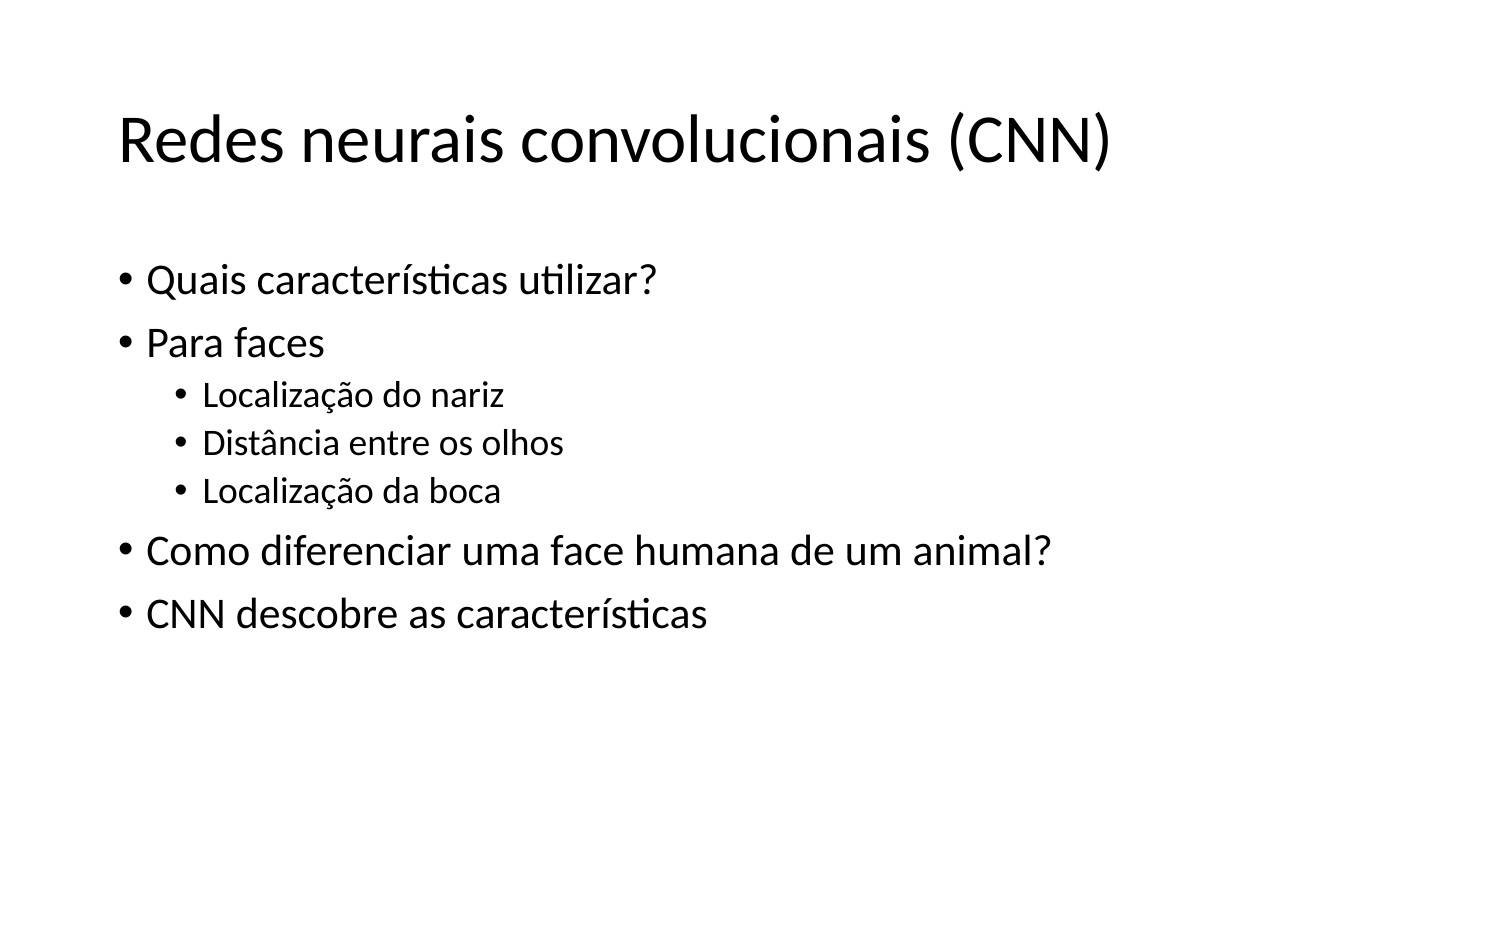

# Redes neurais convolucionais (CNN)
Quais características utilizar?
Para faces
Localização do nariz
Distância entre os olhos
Localização da boca
Como diferenciar uma face humana de um animal?
CNN descobre as características